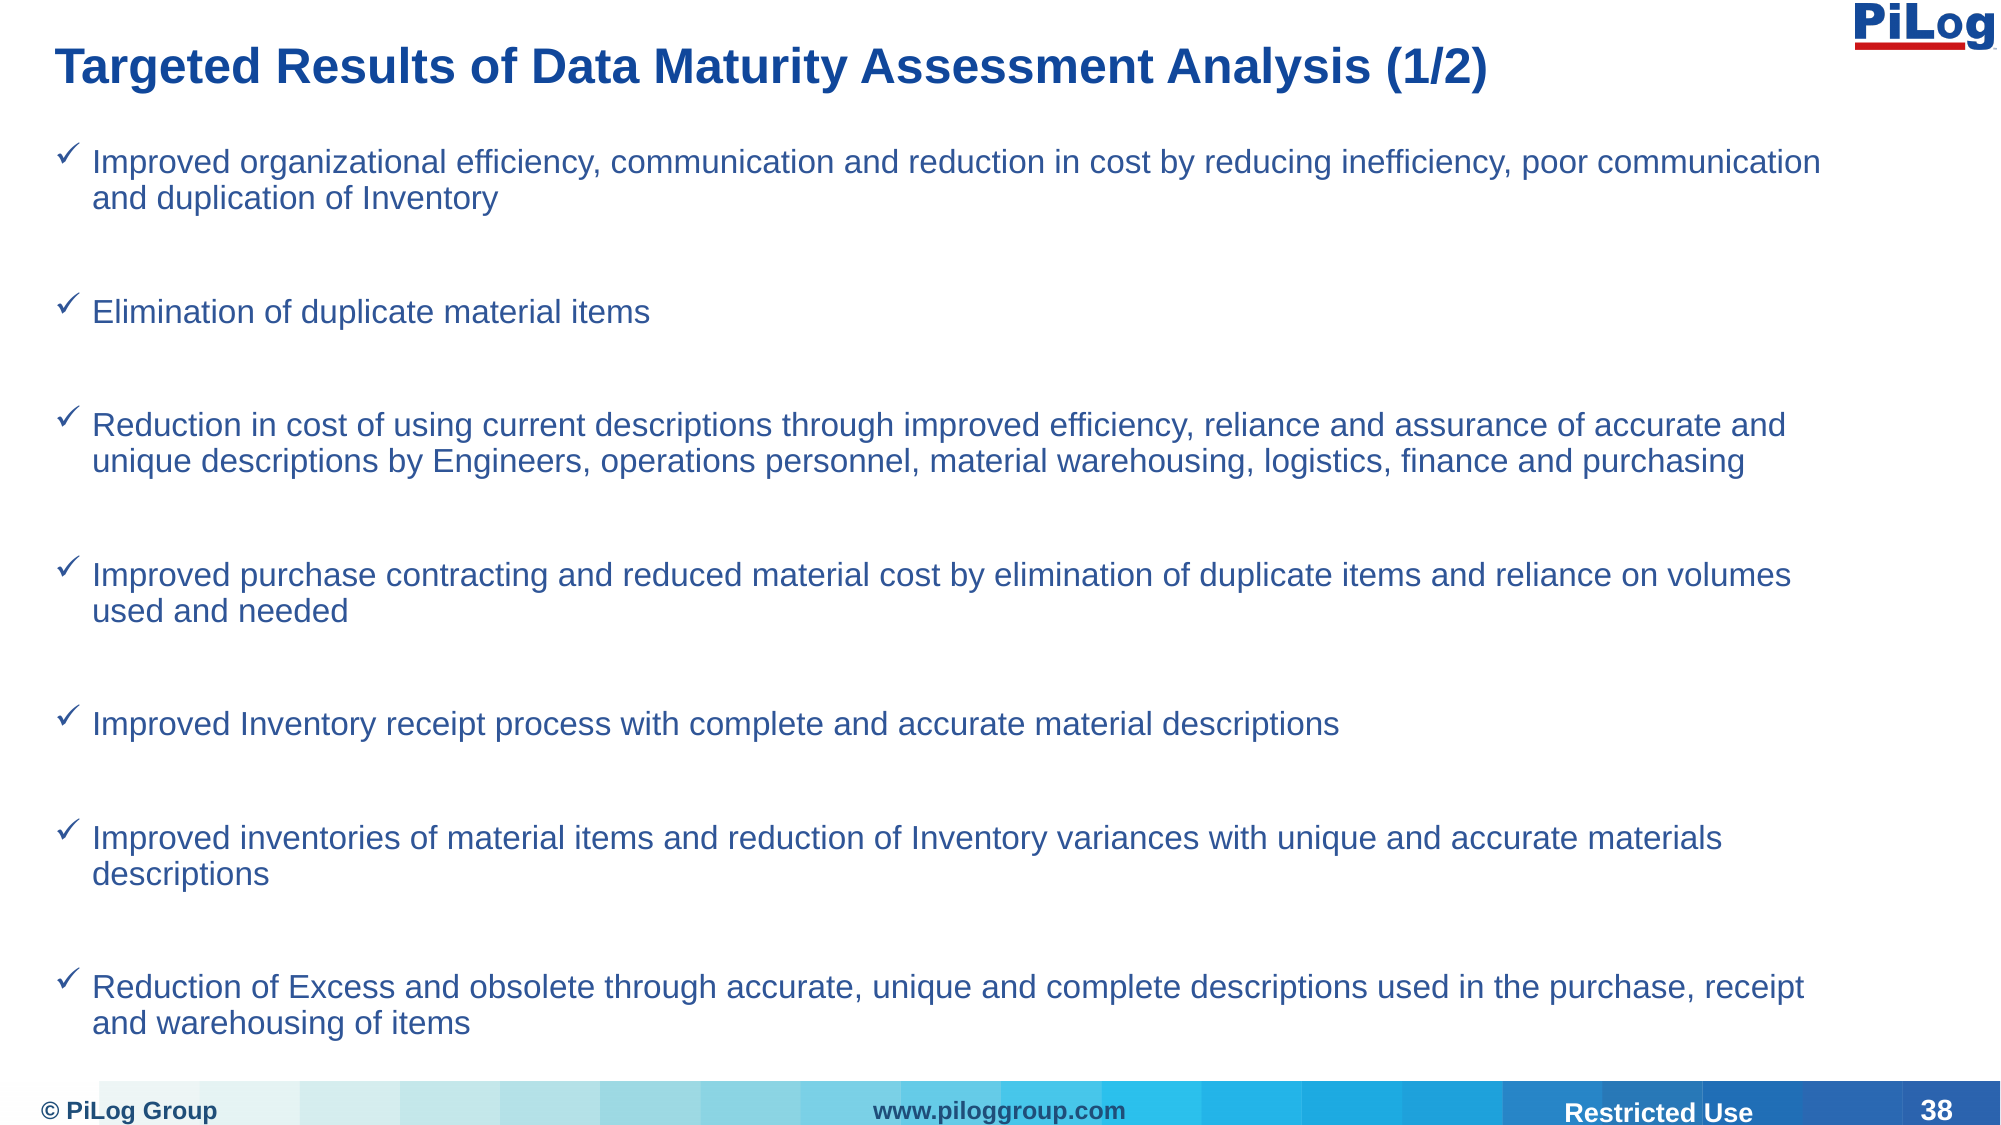

# Targeted Results of Data Maturity Assessment Analysis (1/2)
Improved organizational efficiency, communication and reduction in cost by reducing inefficiency, poor communication and duplication of Inventory

Elimination of duplicate material items

Reduction in cost of using current descriptions through improved efficiency, reliance and assurance of accurate and unique descriptions by Engineers, operations personnel, material warehousing, logistics, finance and purchasing

Improved purchase contracting and reduced material cost by elimination of duplicate items and reliance on volumes used and needed

Improved Inventory receipt process with complete and accurate material descriptions

Improved inventories of material items and reduction of Inventory variances with unique and accurate materials descriptions

Reduction of Excess and obsolete through accurate, unique and complete descriptions used in the purchase, receipt and warehousing of items

© PiLog Group
www.piloggroup.com
38
Restricted Use